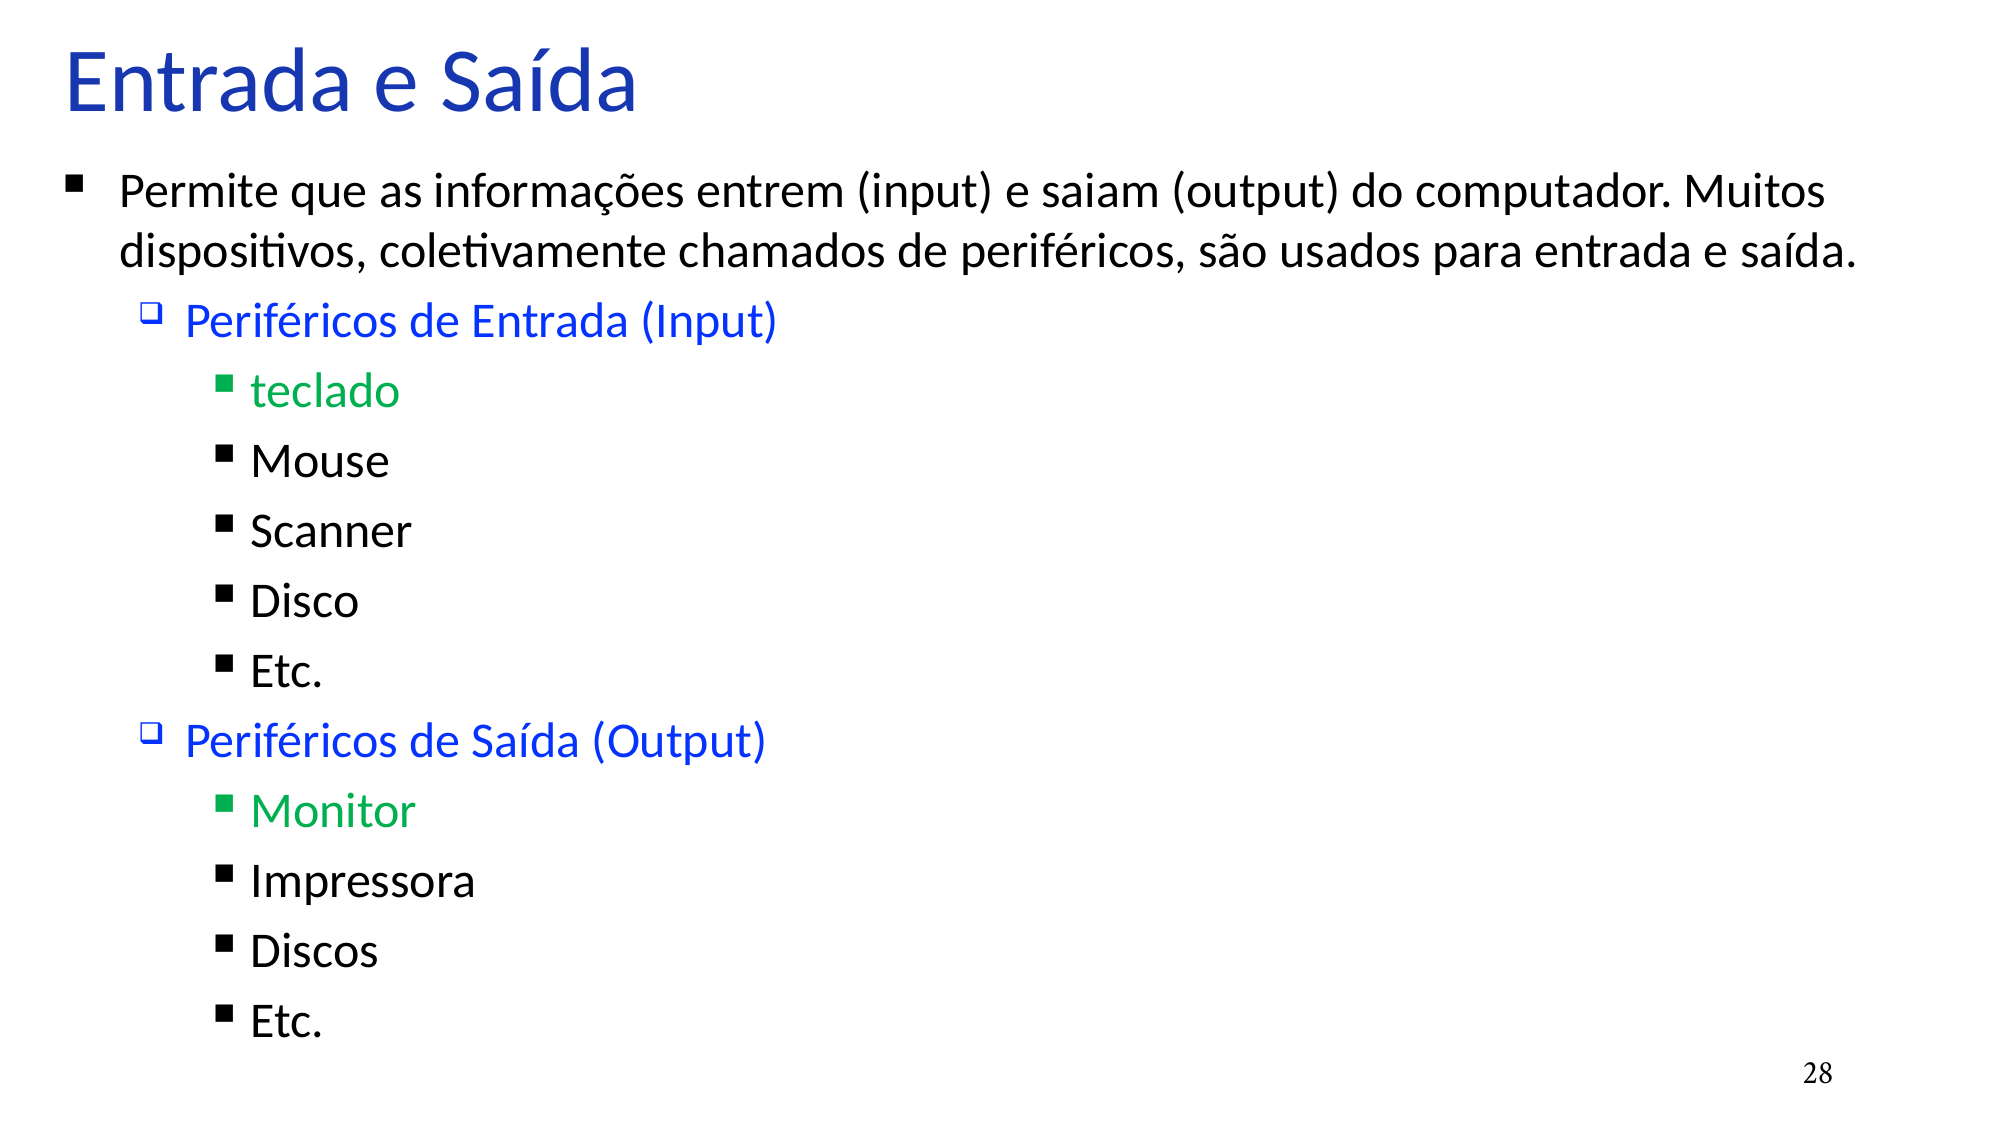

# Entrada e Saída
Permite que as informações entrem (input) e saiam (output) do computador. Muitos dispositivos, coletivamente chamados de periféricos, são usados para entrada e saída.
Periféricos de Entrada (Input)
teclado
Mouse
Scanner
Disco
Etc.
Periféricos de Saída (Output)
Monitor
Impressora
Discos
Etc.
28